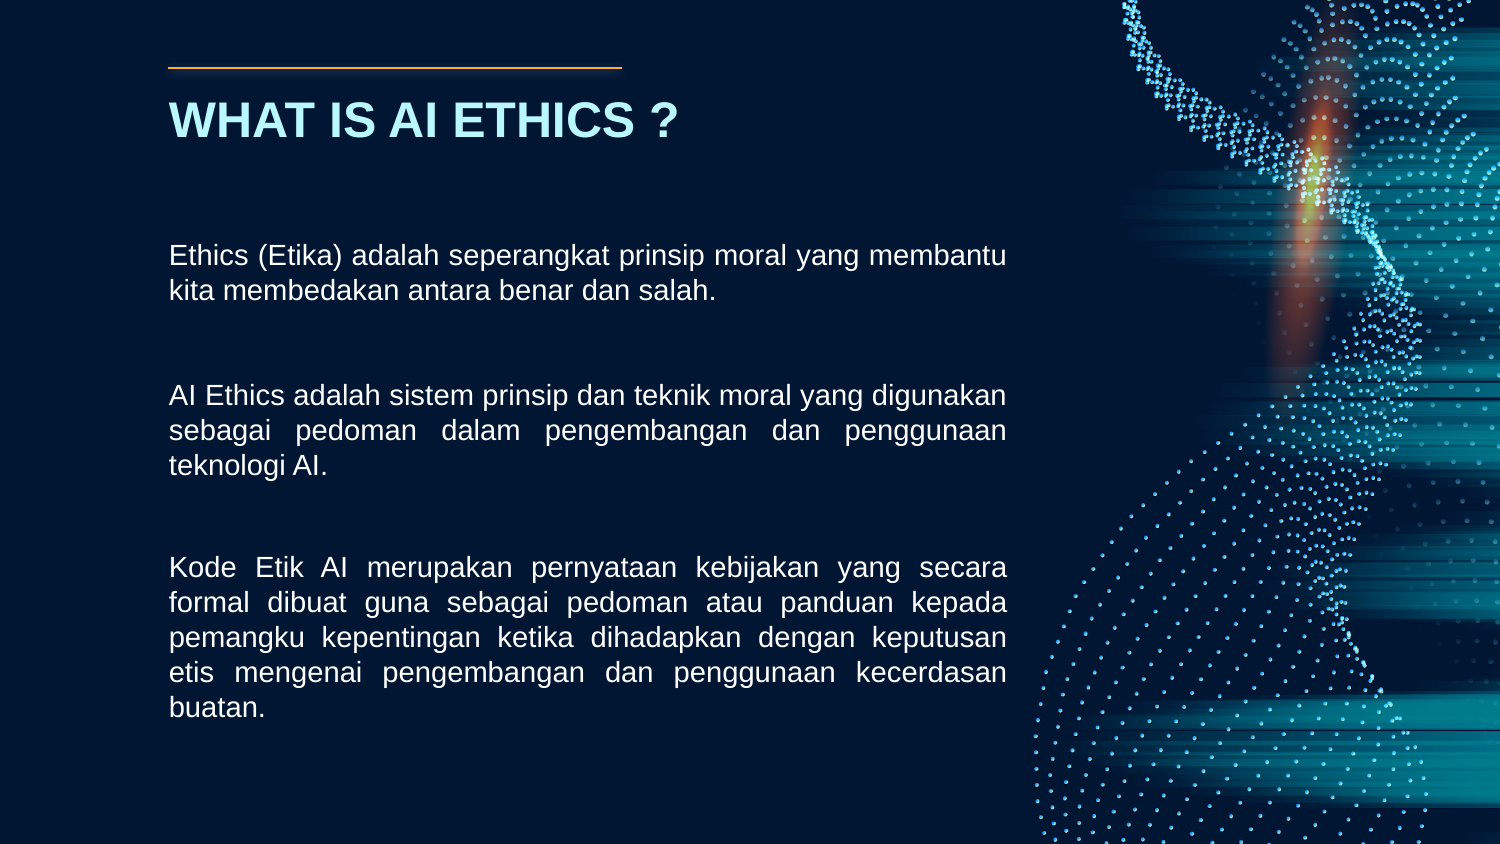

# WHAT IS AI ETHICS ?
Ethics (Etika) adalah seperangkat prinsip moral yang membantu kita membedakan antara benar dan salah.

AI Ethics adalah sistem prinsip dan teknik moral yang digunakan sebagai pedoman dalam pengembangan dan penggunaan teknologi AI.
Kode Etik AI merupakan pernyataan kebijakan yang secara formal dibuat guna sebagai pedoman atau panduan kepada pemangku kepentingan ketika dihadapkan dengan keputusan etis mengenai pengembangan dan penggunaan kecerdasan buatan.